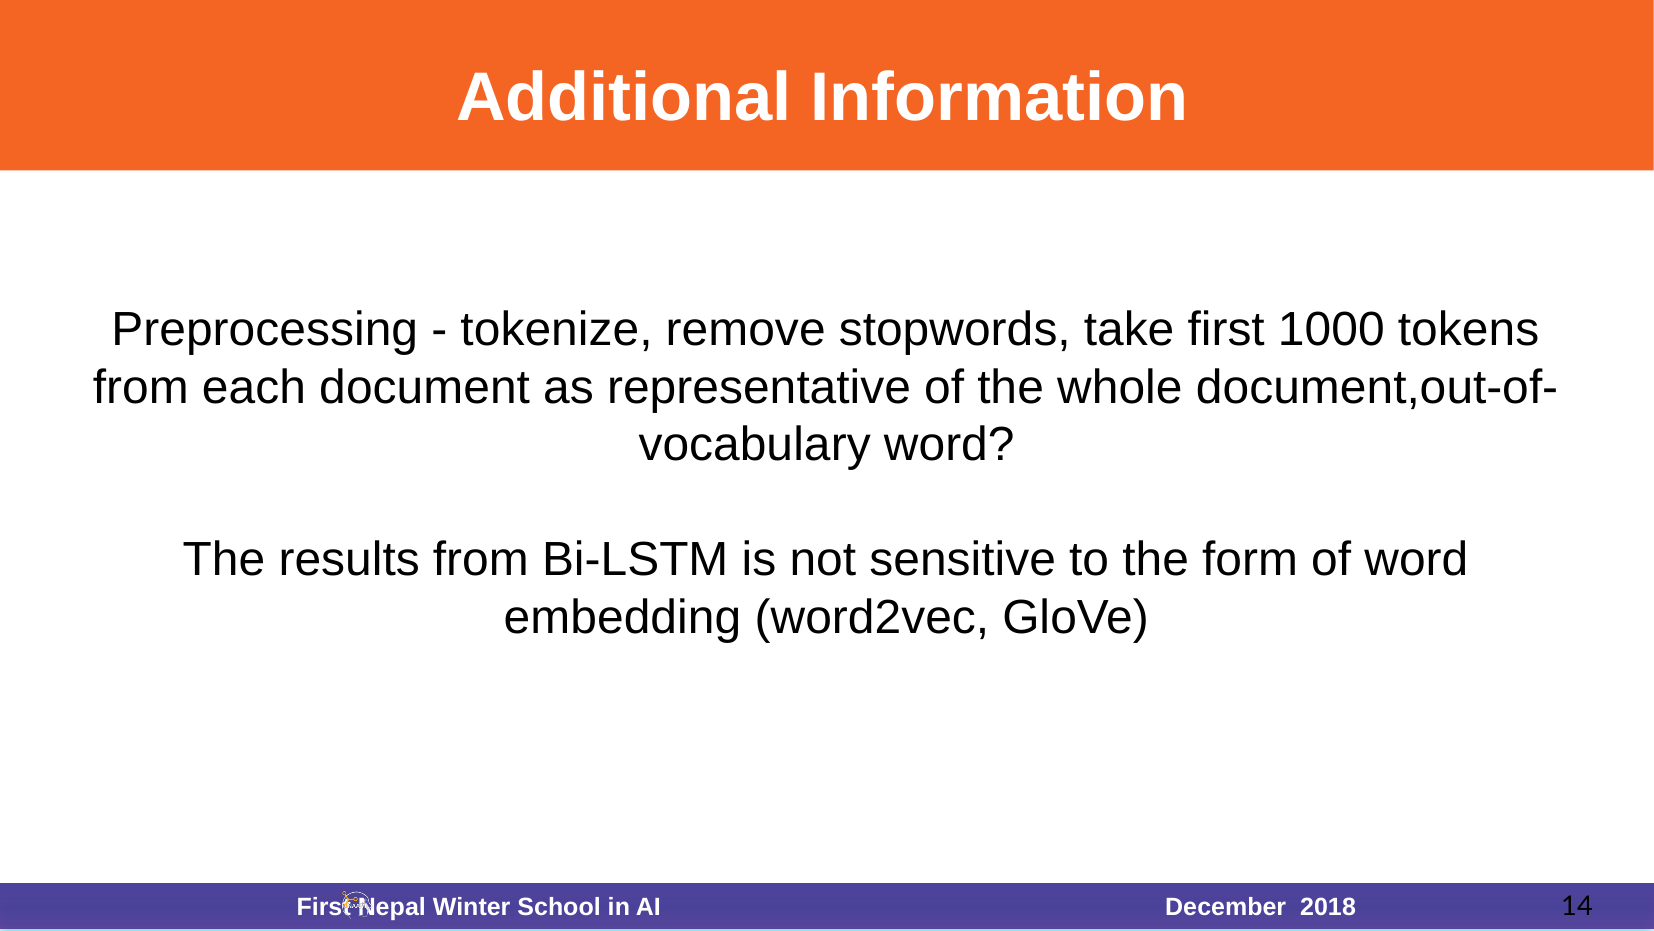

# Additional Information
Preprocessing - tokenize, remove stopwords, take first 1000 tokens from each document as representative of the whole document,out-of-vocabulary word?

The results from Bi-LSTM is not sensitive to the form of word embedding (word2vec, GloVe)
14